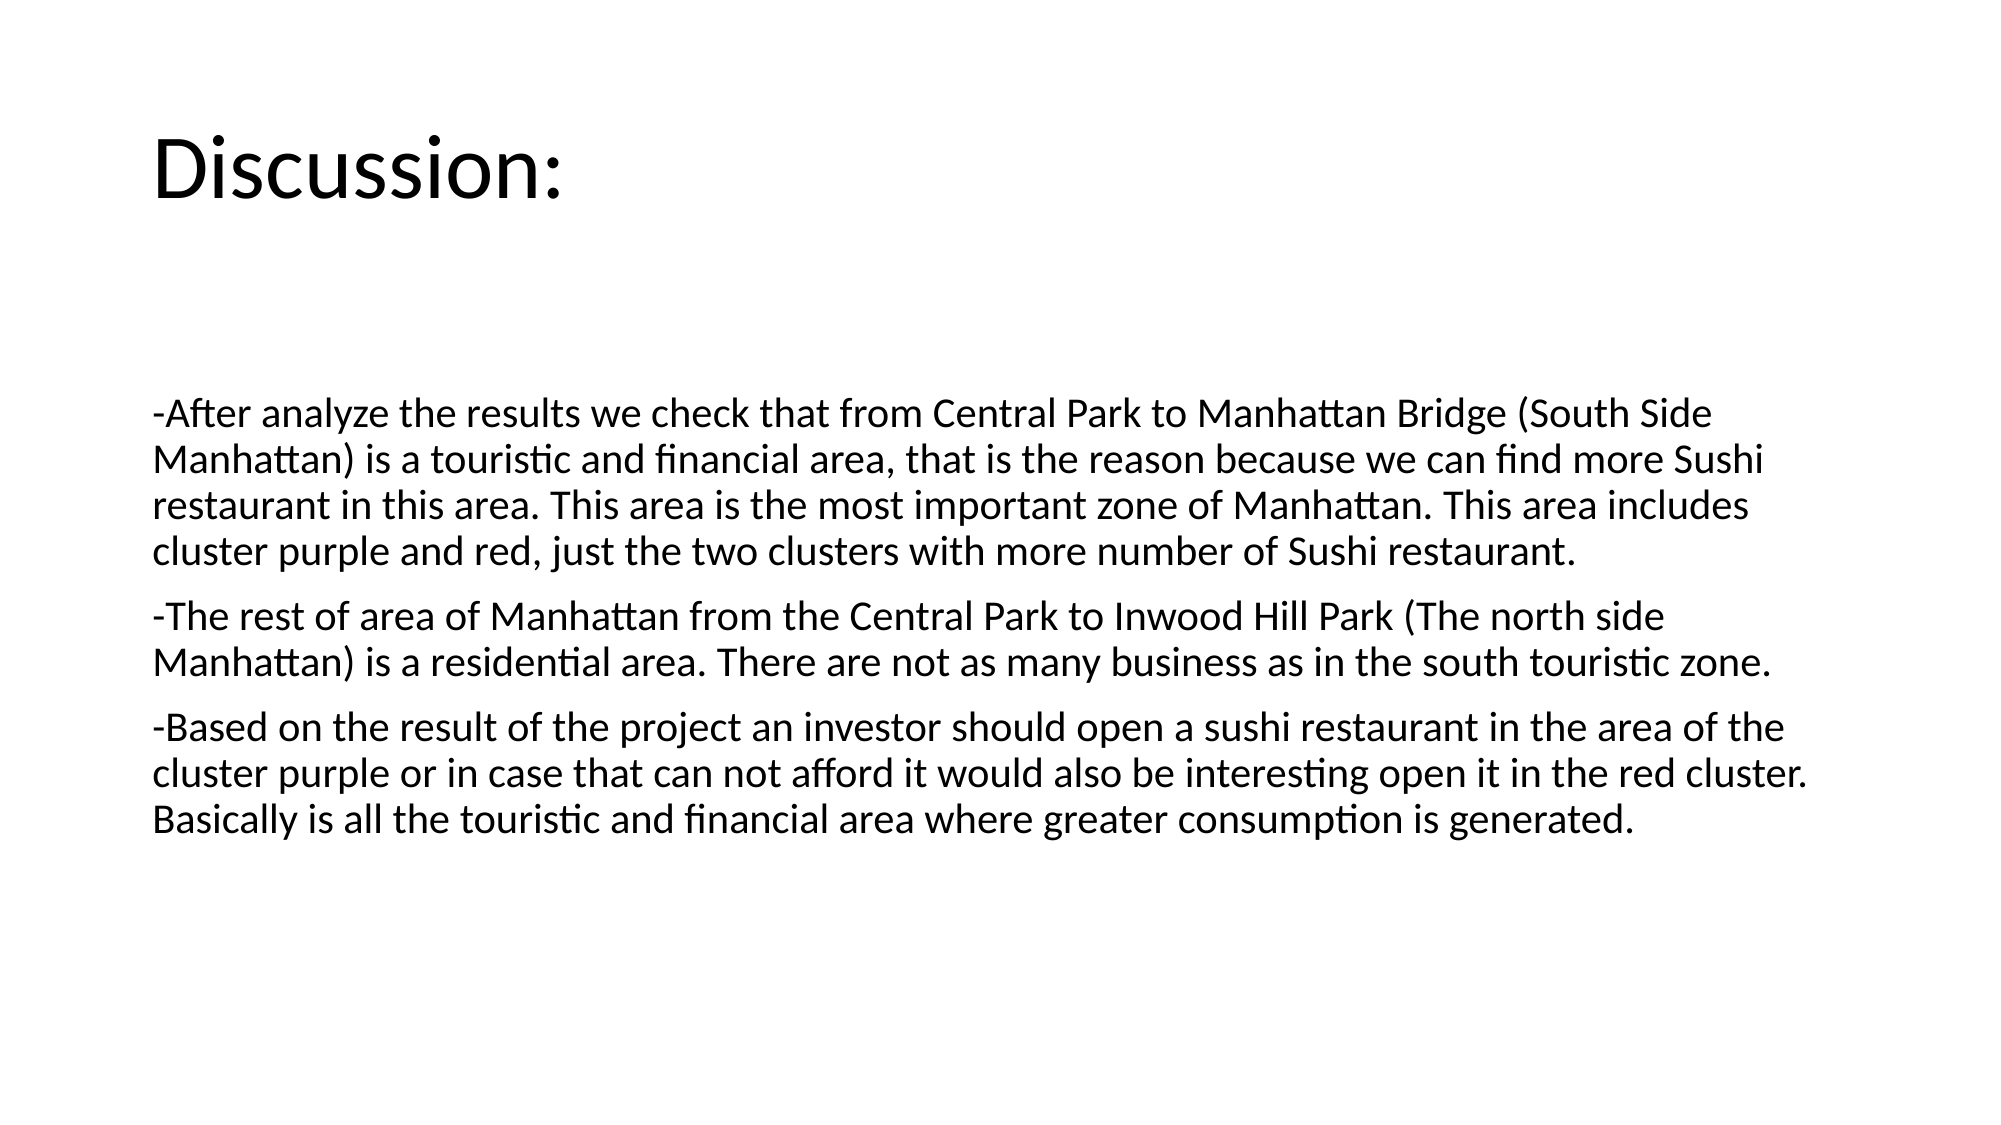

# Discussion:

-After analyze the results we check that from Central Park to Manhattan Bridge (South Side Manhattan) is a touristic and financial area, that is the reason because we can find more Sushi restaurant in this area. This area is the most important zone of Manhattan. This area includes cluster purple and red, just the two clusters with more number of Sushi restaurant.
-The rest of area of Manhattan from the Central Park to Inwood Hill Park (The north side Manhattan) is a residential area. There are not as many business as in the south touristic zone.
-Based on the result of the project an investor should open a sushi restaurant in the area of the cluster purple or in case that can not afford it would also be interesting open it in the red cluster. Basically is all the touristic and financial area where greater consumption is generated.